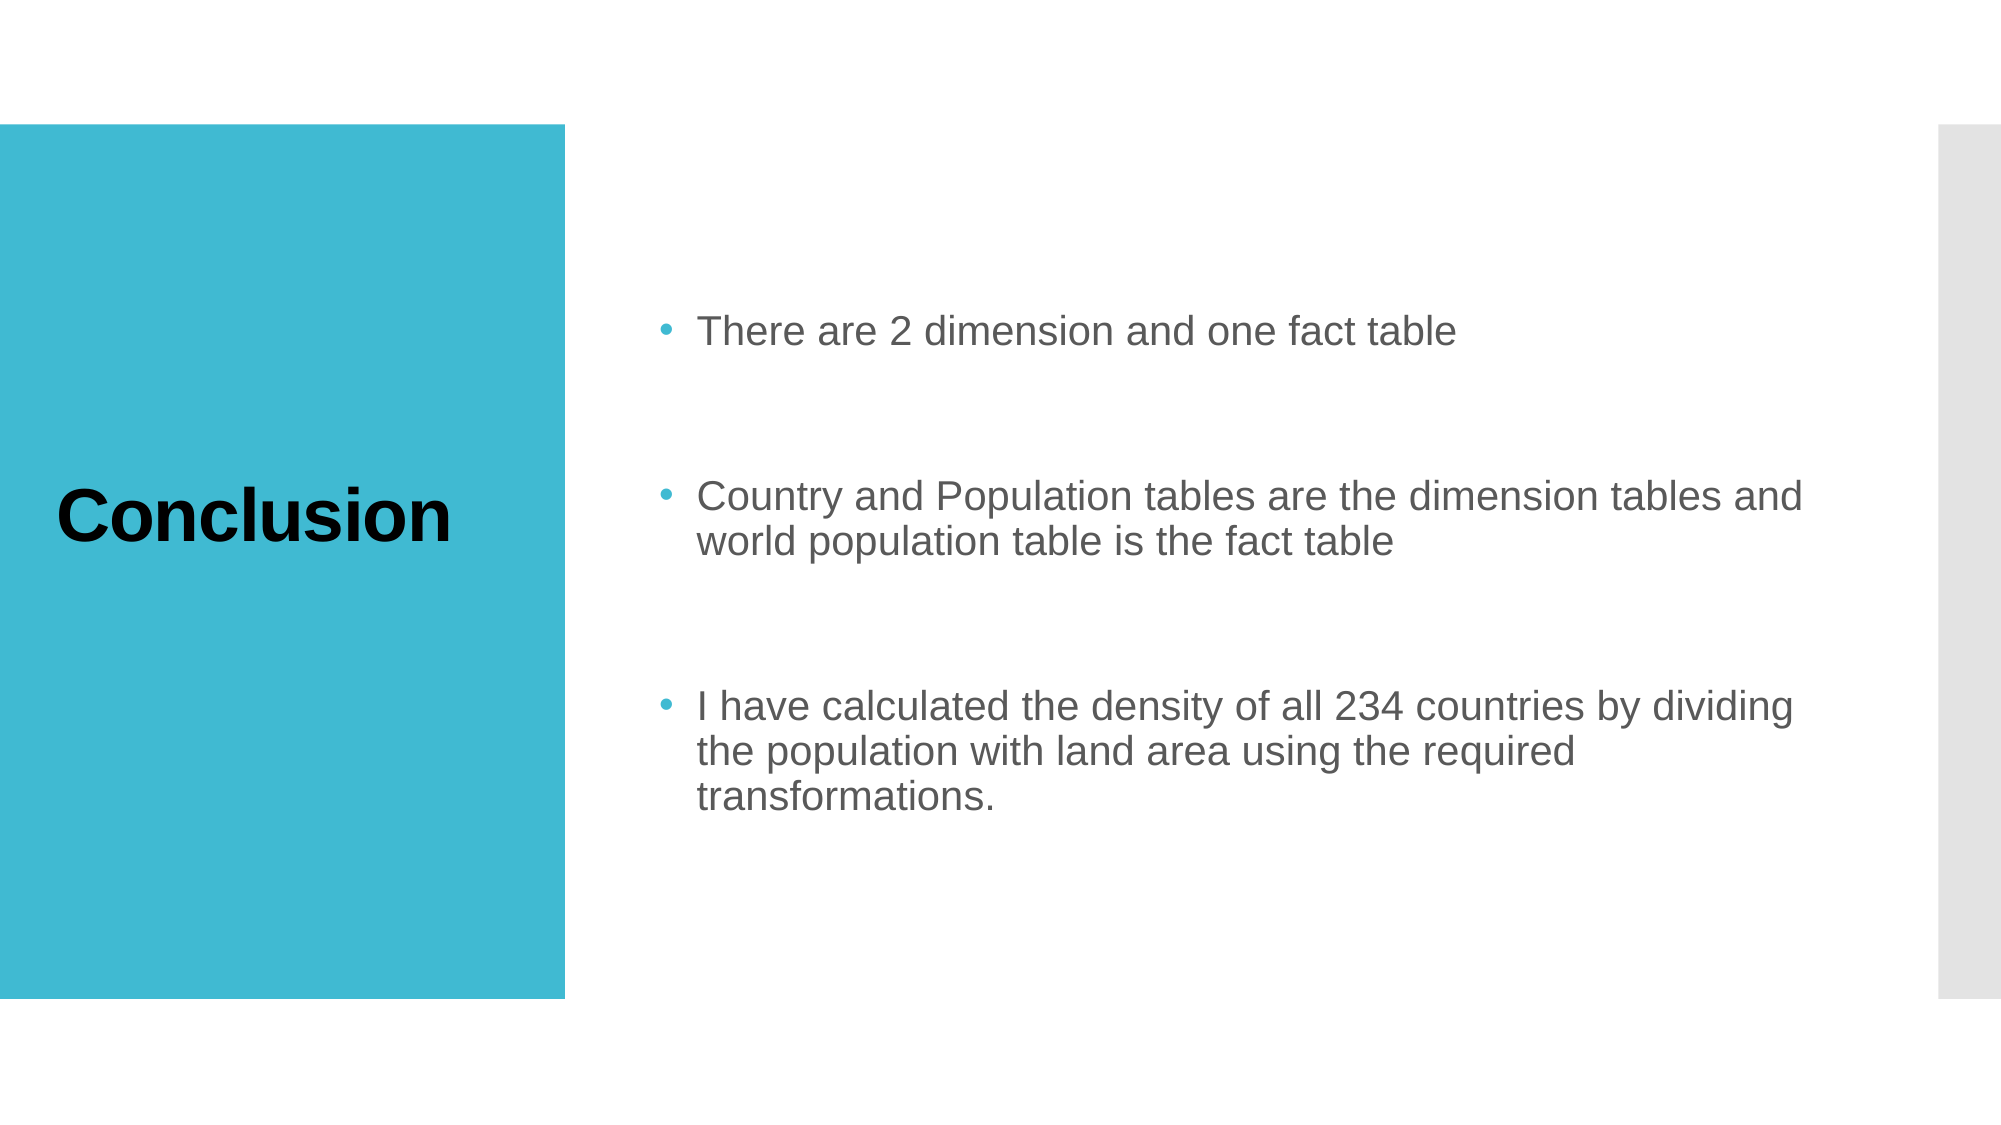

There are 2 dimension and one fact table

Country and Population tables are the dimension tables and world population table is the fact table

I have calculated the density of all 234 countries by dividing the population with land area using the required transformations.

# Conclusion